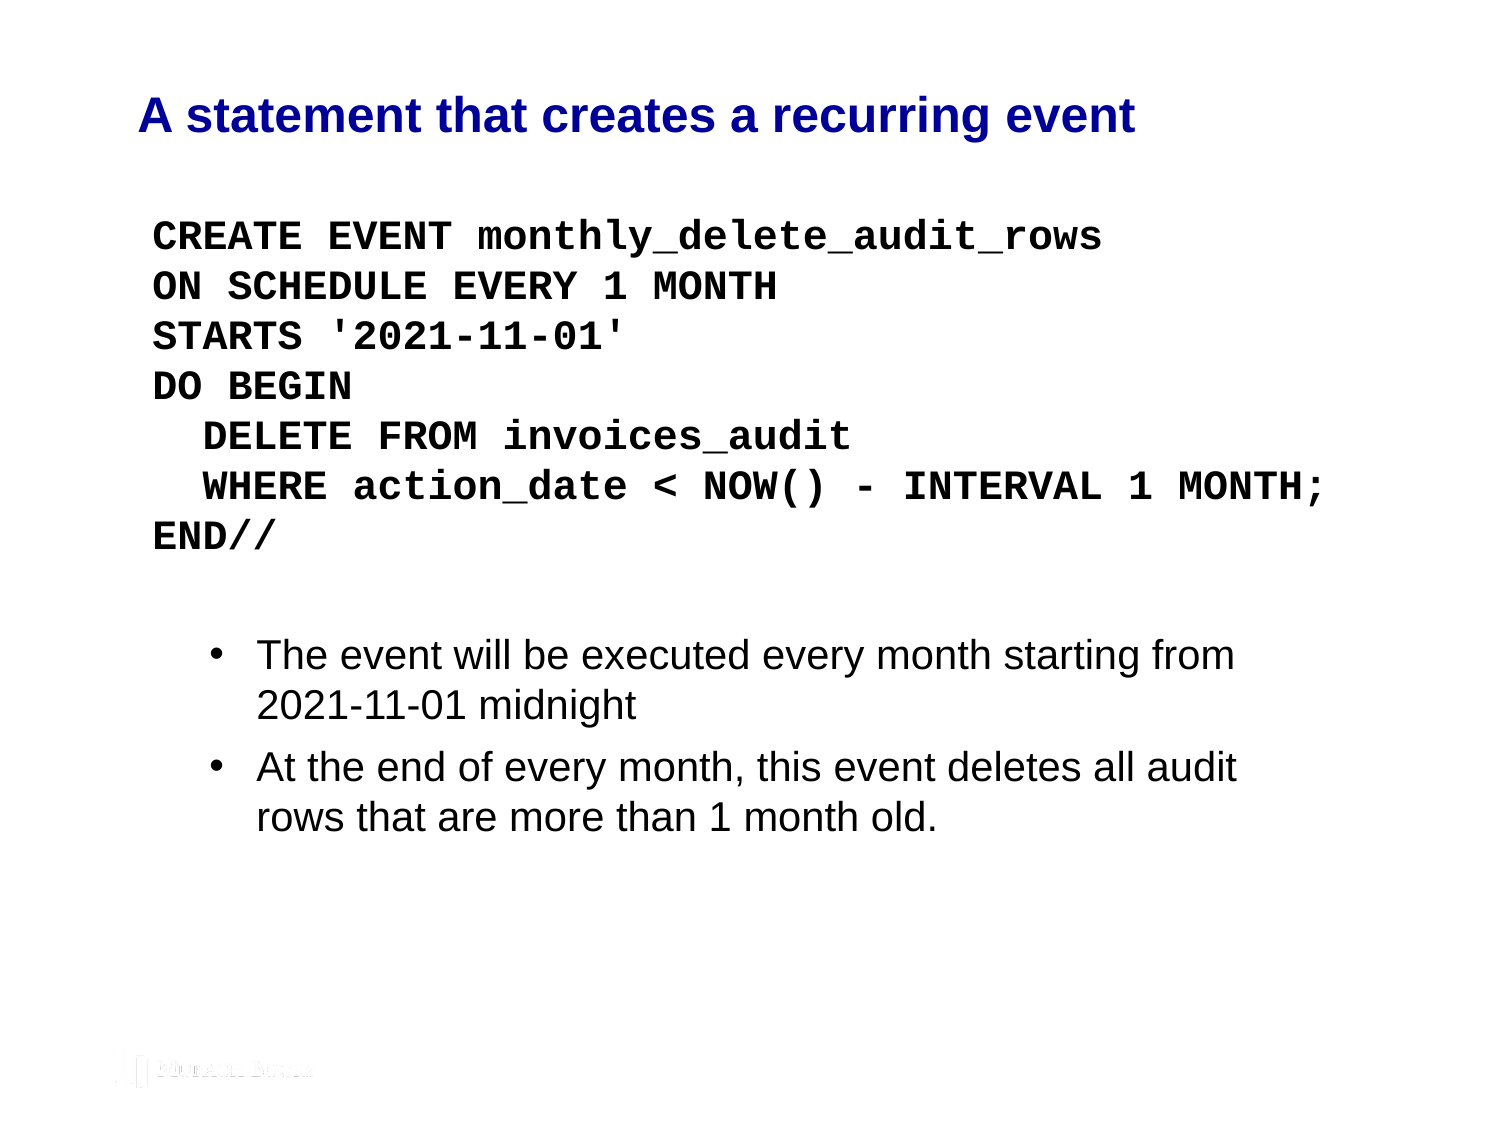

# A statement that creates a recurring event
CREATE EVENT monthly_delete_audit_rows
ON SCHEDULE EVERY 1 MONTH
STARTS '2021-11-01'
DO BEGIN
  DELETE FROM invoices_audit
  WHERE action_date < NOW() - INTERVAL 1 MONTH;
END//

The event will be executed every month starting from 2021-11-01 midnight
At the end of every month, this event deletes all audit rows that are more than 1 month old.
© 2019, Mike Murach & Associates, Inc.
Murach’s MySQL 3rd Edition

C16, Slide 262